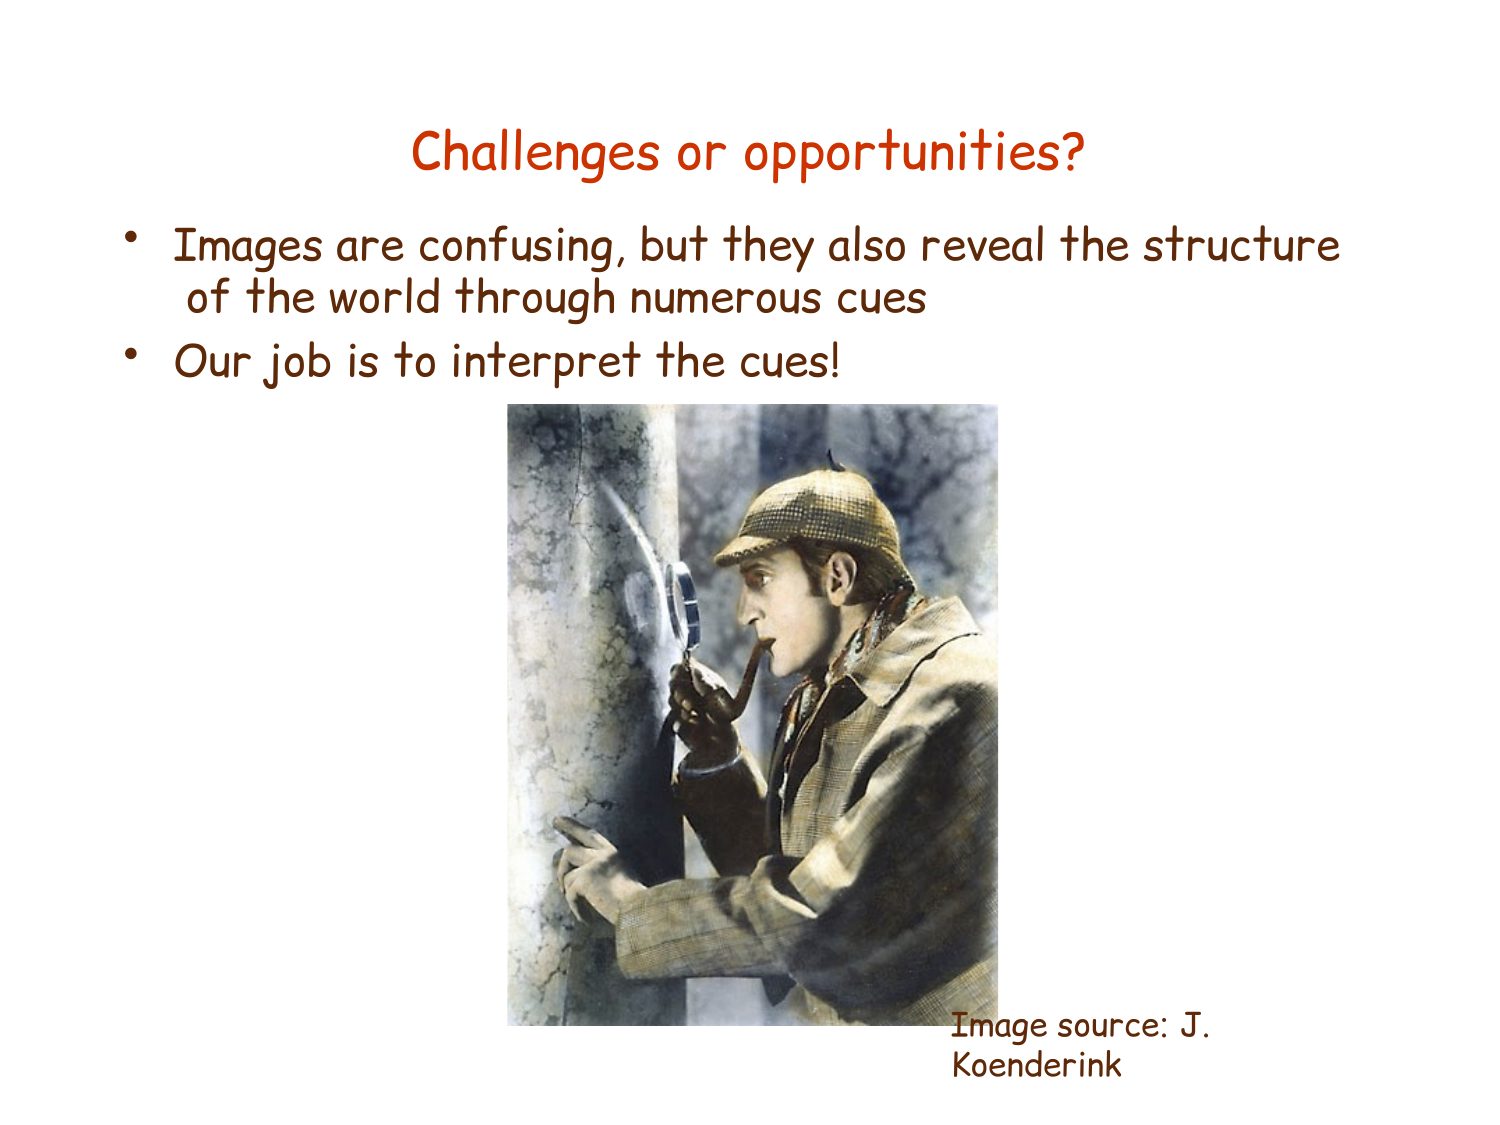

# Challenges or opportunities?
Images are confusing, but they also reveal the structure  of the world through numerous cues
Our job is to interpret the cues!

Image source: J. Koenderink